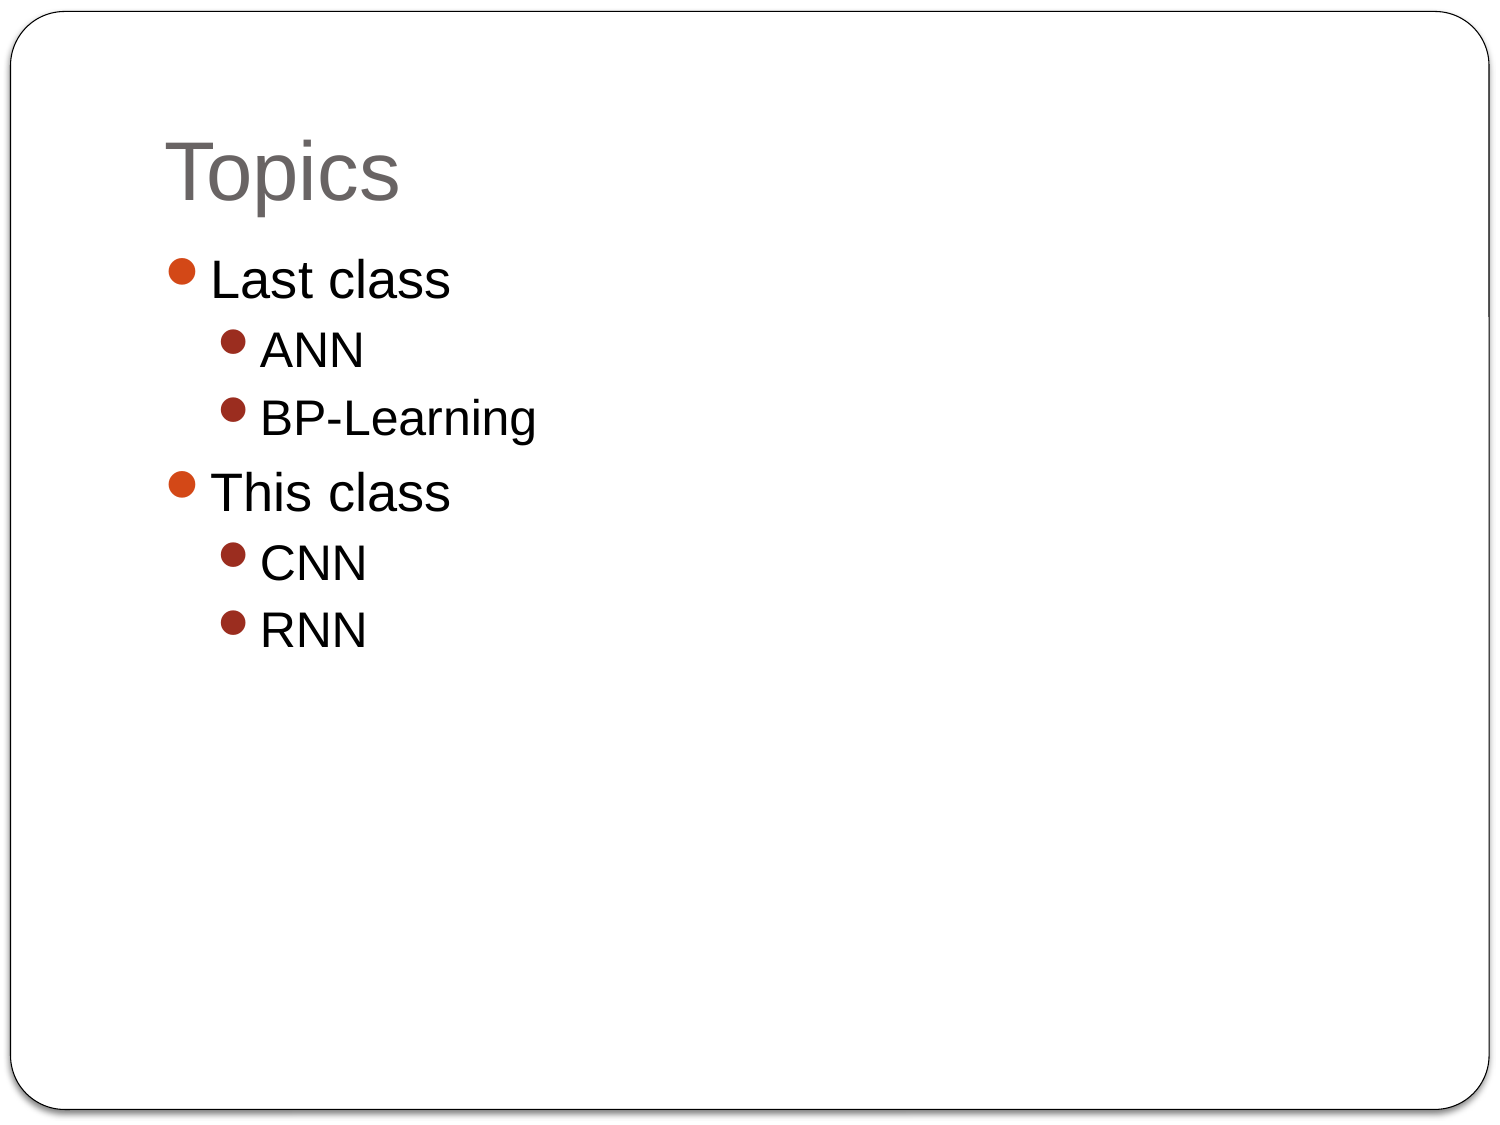

# Topics
Last class
ANN
BP-Learning
This class
CNN
RNN